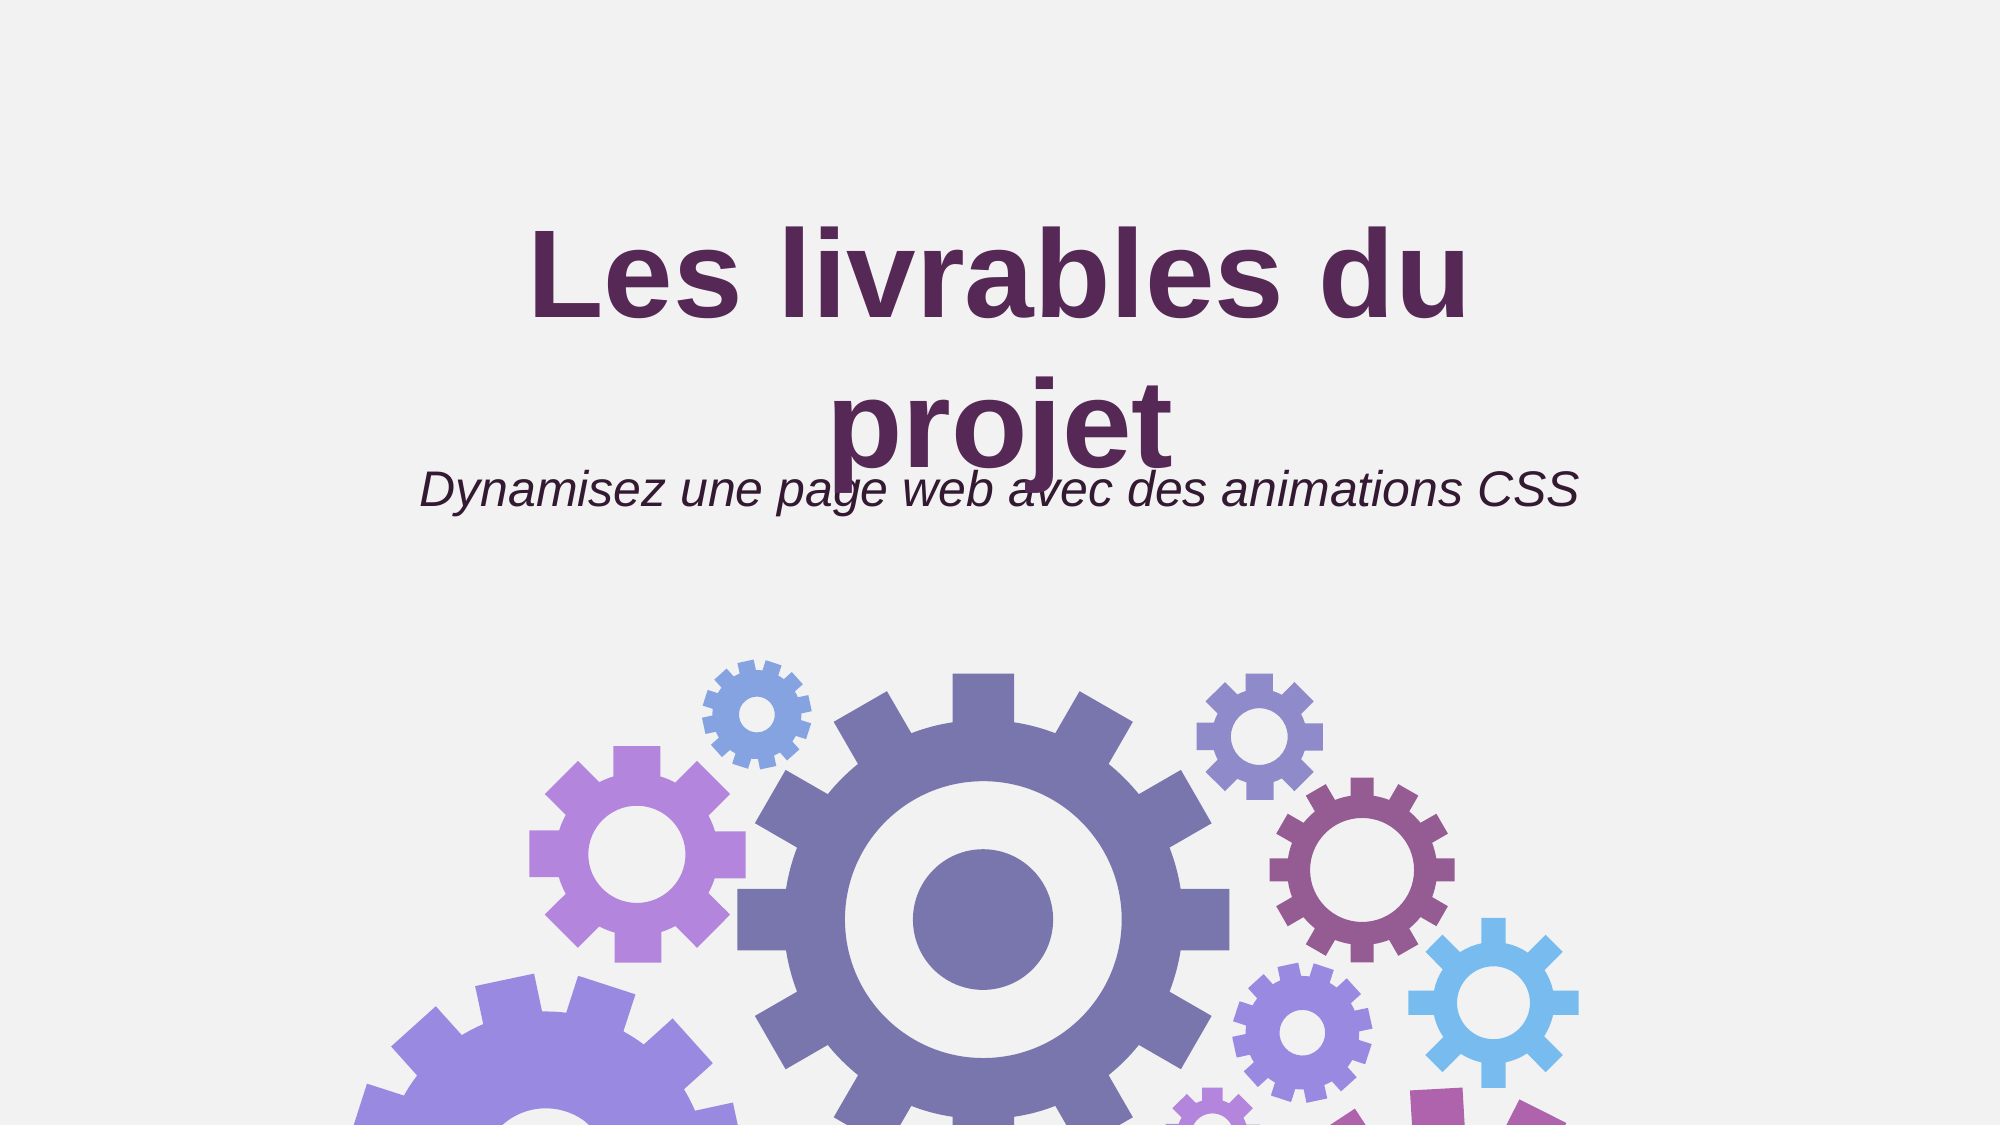

Les livrables du projet
Dynamisez une page web avec des animations CSS